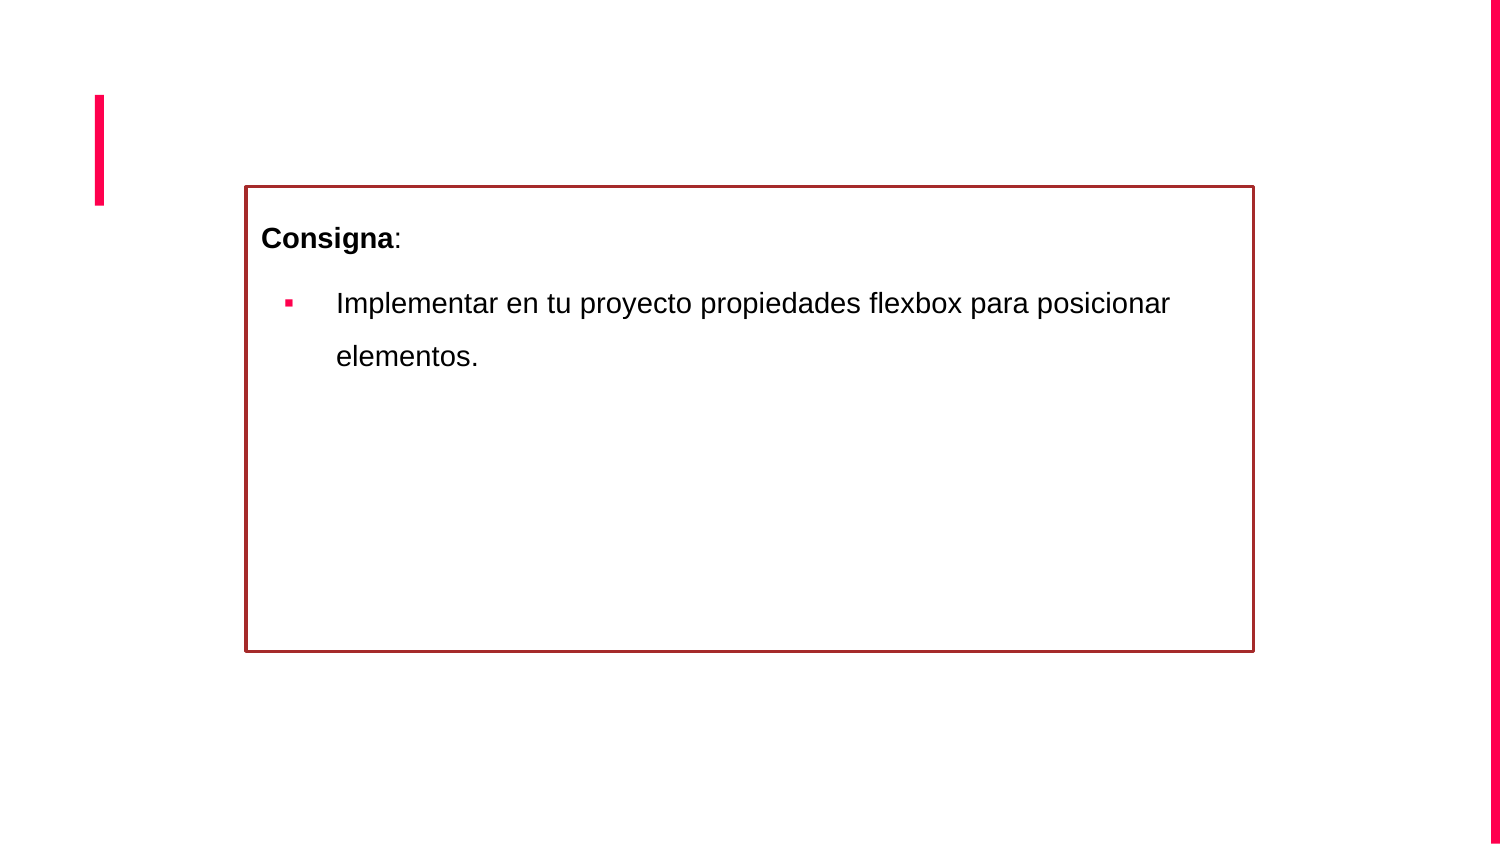

Consigna:
Implementar en tu proyecto propiedades flexbox para posicionar elementos.